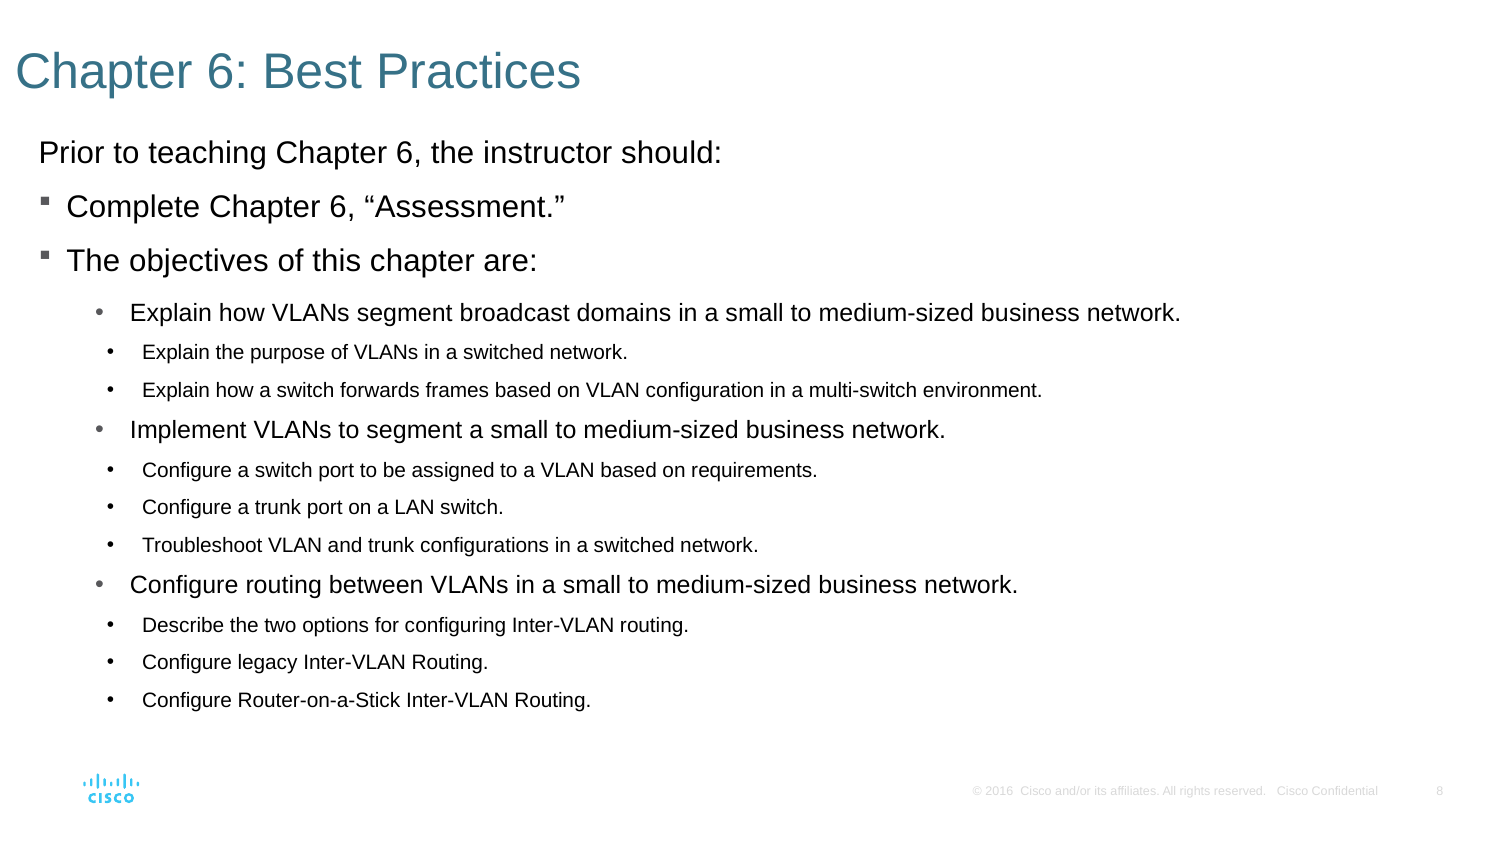

# Chapter 6: Best Practices
Prior to teaching Chapter 6, the instructor should:
Complete Chapter 6, “Assessment.”
The objectives of this chapter are:
Explain how VLANs segment broadcast domains in a small to medium-sized business network.
Explain the purpose of VLANs in a switched network.
Explain how a switch forwards frames based on VLAN configuration in a multi-switch environment.
Implement VLANs to segment a small to medium-sized business network.
Configure a switch port to be assigned to a VLAN based on requirements.
Configure a trunk port on a LAN switch.
Troubleshoot VLAN and trunk configurations in a switched network.
Configure routing between VLANs in a small to medium-sized business network.
Describe the two options for configuring Inter-VLAN routing.
Configure legacy Inter-VLAN Routing.
Configure Router-on-a-Stick Inter-VLAN Routing.